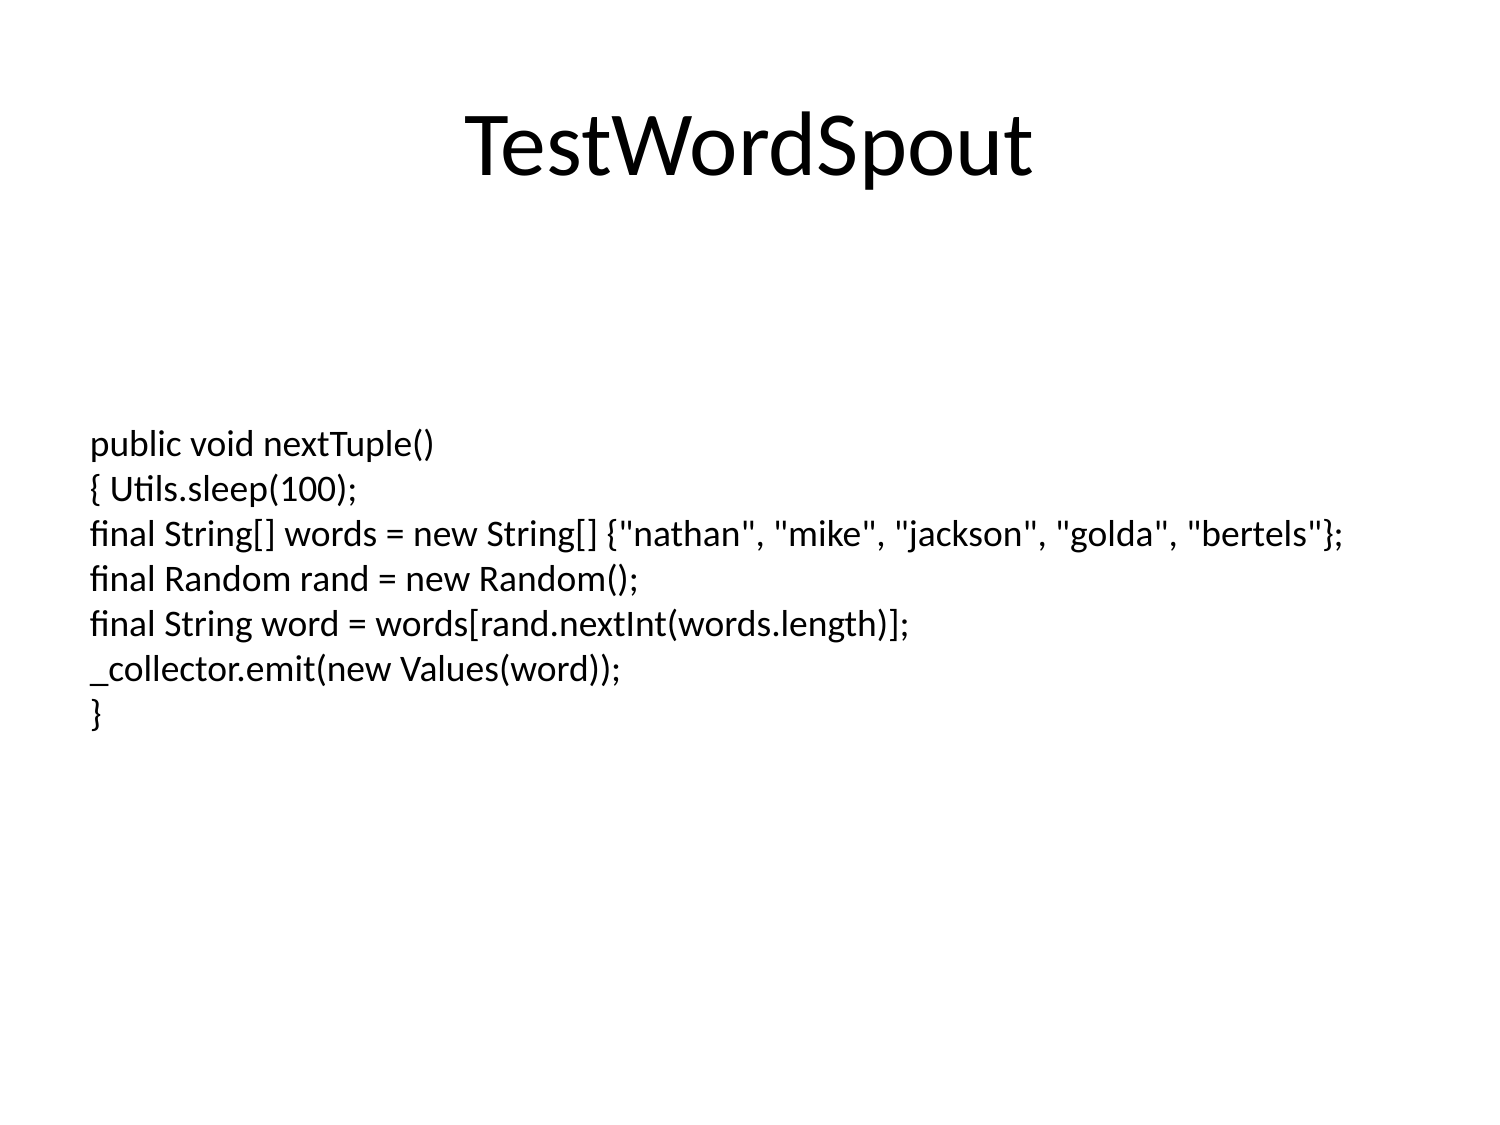

# TestWordSpout
public void nextTuple()
{ Utils.sleep(100);
final String[] words = new String[] {"nathan", "mike", "jackson", "golda", "bertels"};
final Random rand = new Random();
final String word = words[rand.nextInt(words.length)];
_collector.emit(new Values(word));
}